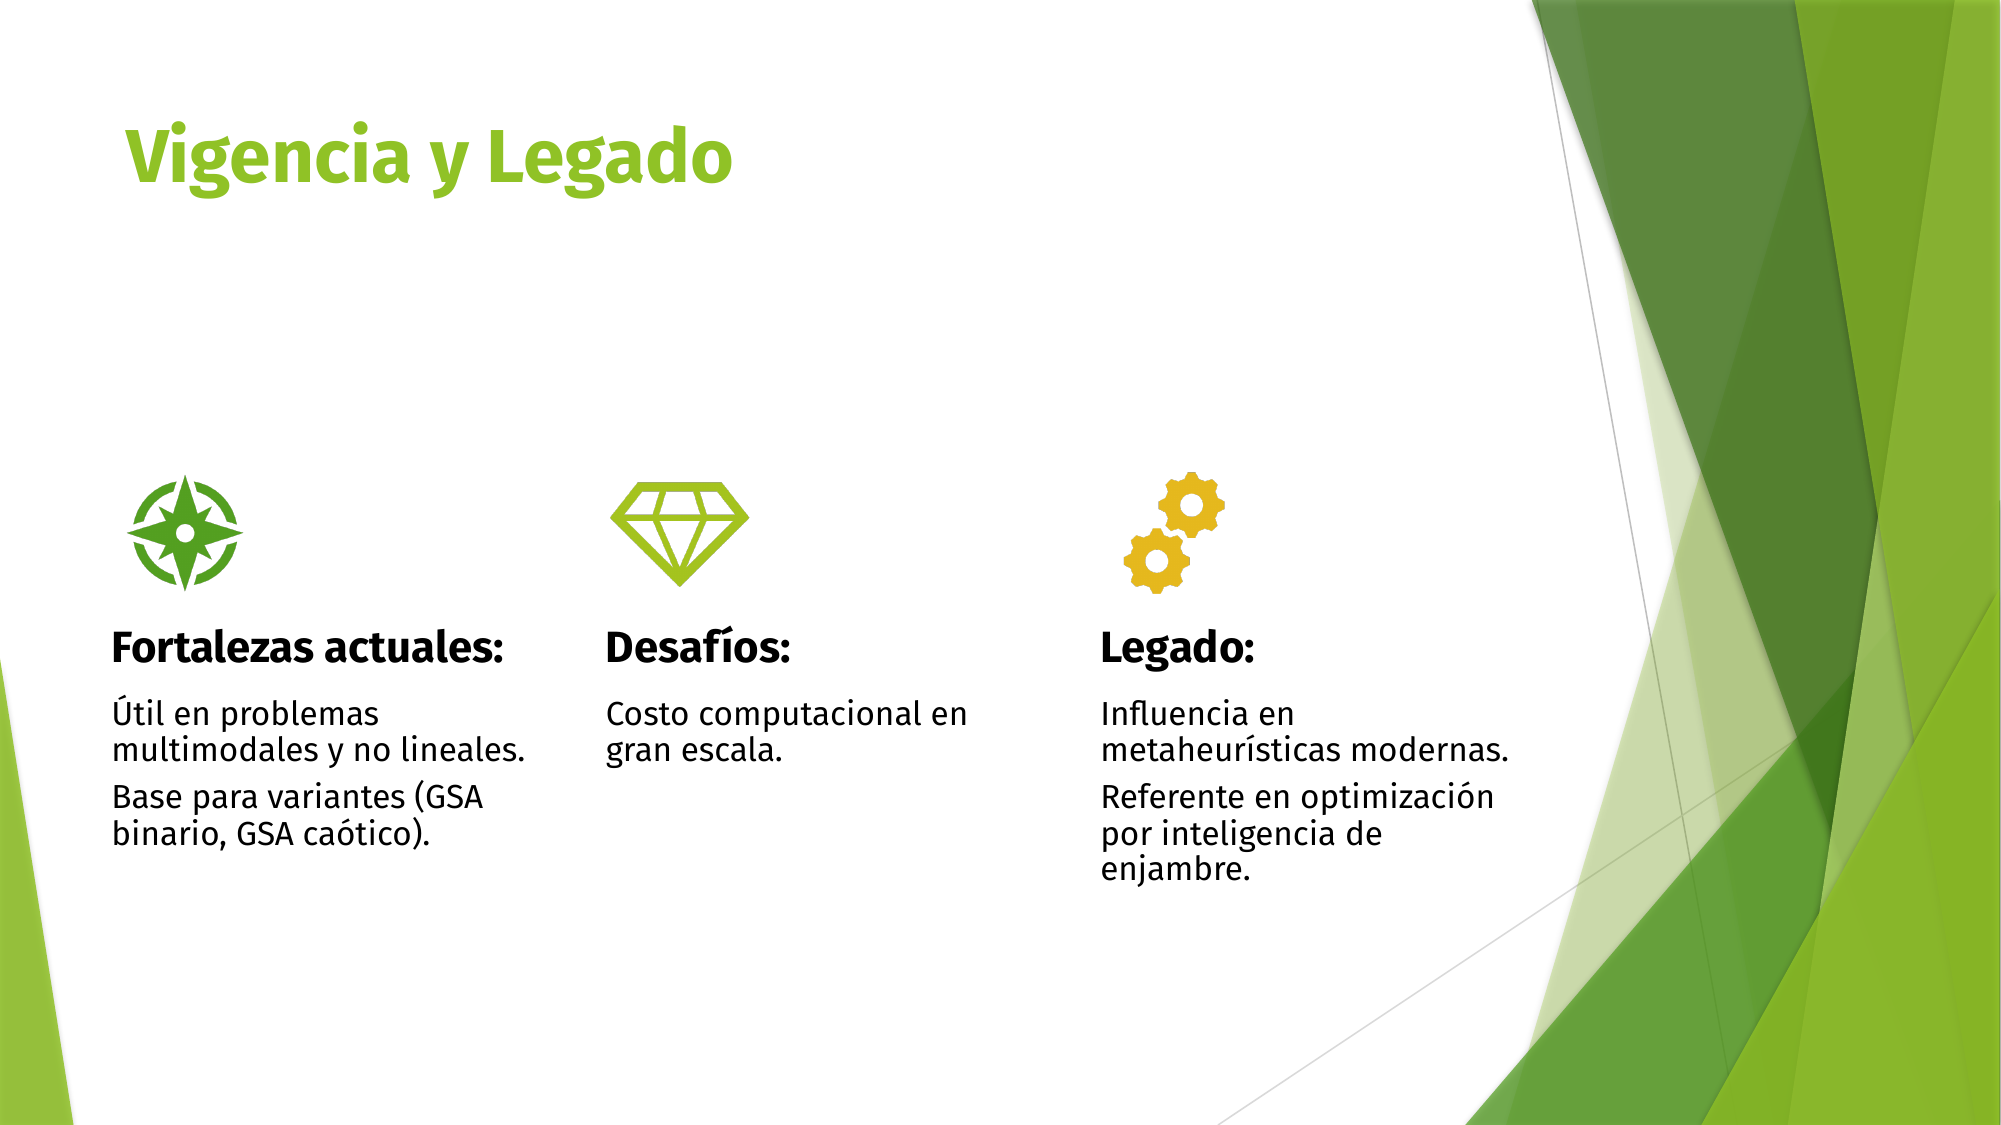

# Vigencia y Legado

Fortalezas actuales:
Útil en problemas multimodales y no lineales.
Base para variantes (GSA binario, GSA caótico).
Desafíos:
Costo computacional en gran escala.
Legado:
Influencia en metaheurísticas modernas.
Referente en optimización por inteligencia de enjambre.